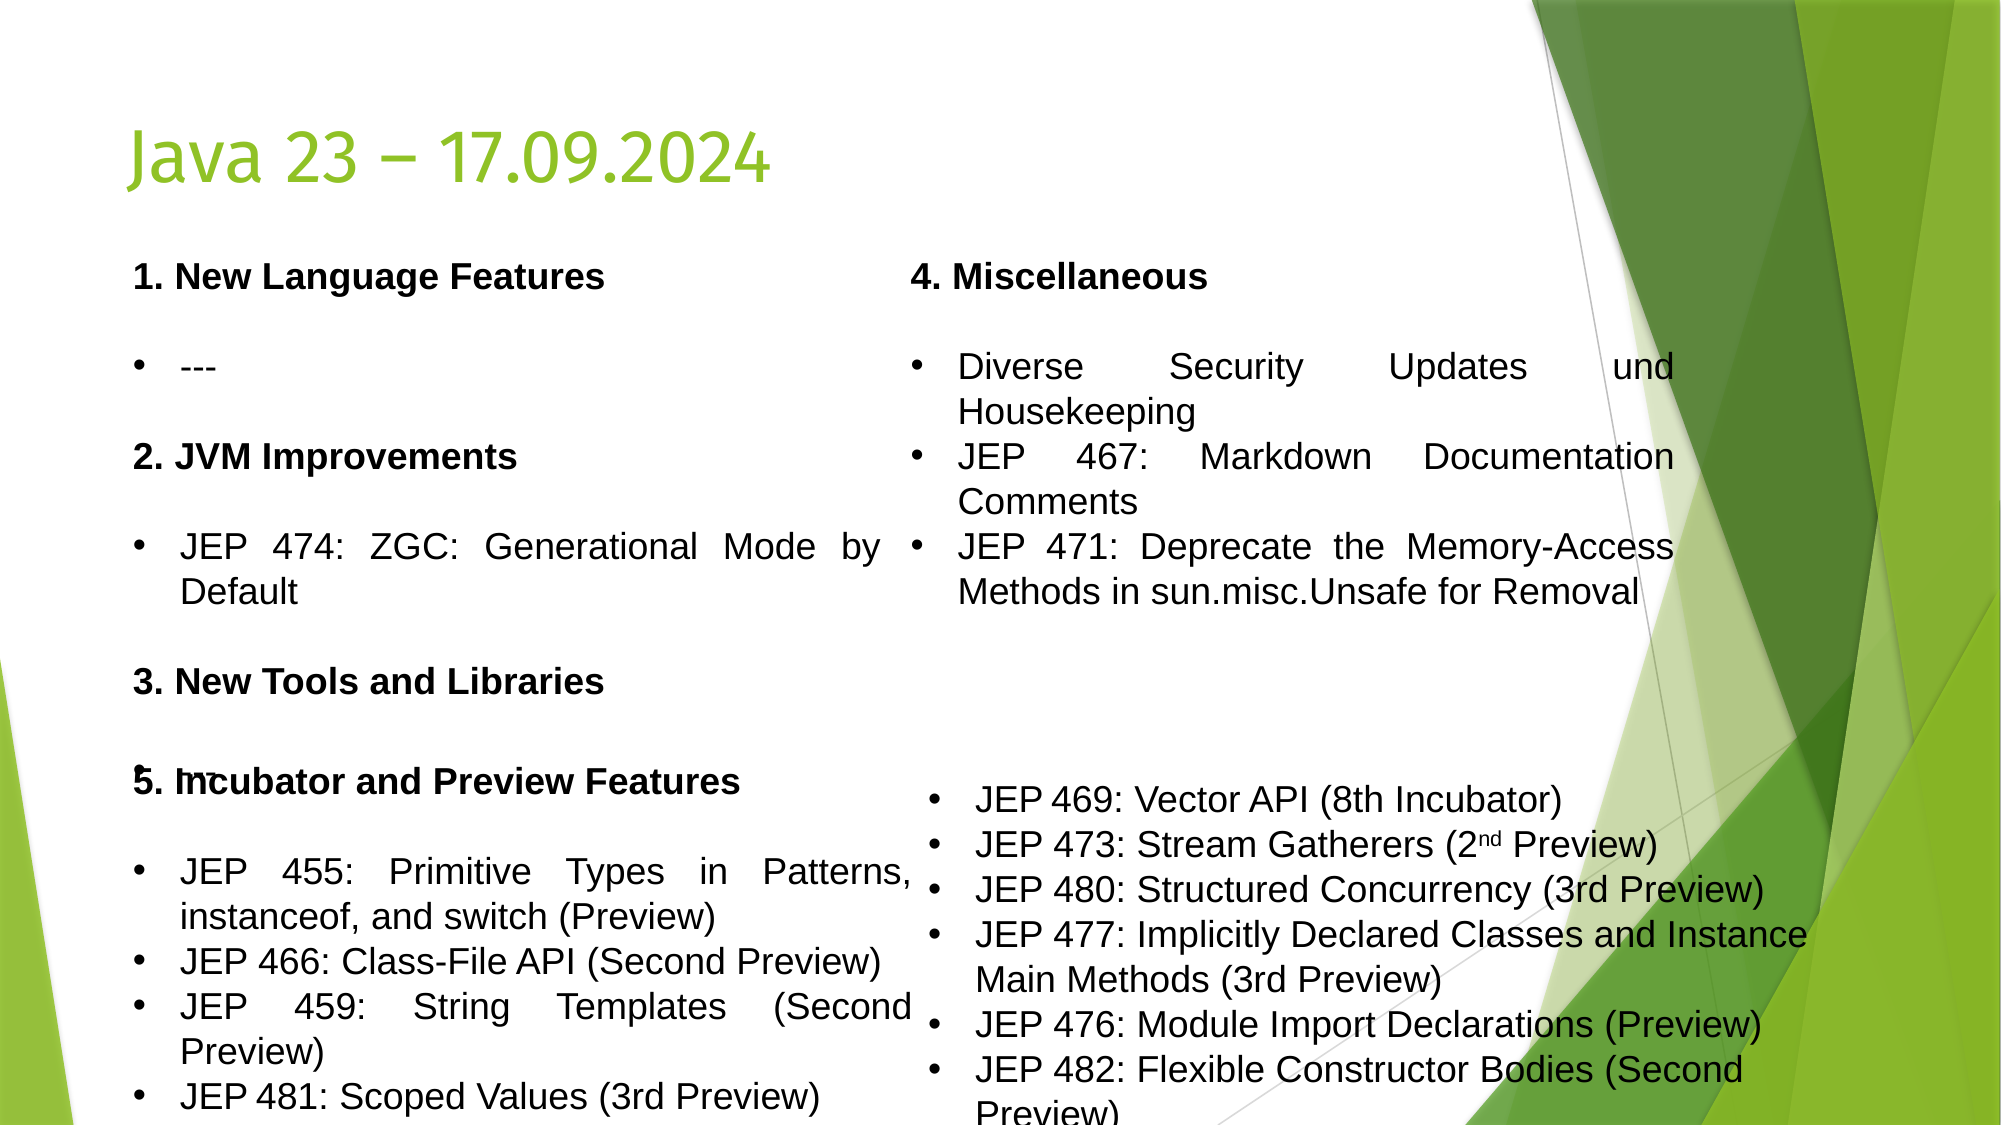

# Java 23 – 17.09.2024
1. New Language Features

---

2. JVM Improvements

JEP 474: ZGC: Generational Mode by Default

3. New Tools and Libraries

---

4. Miscellaneous

Diverse Security Updates und Housekeeping
JEP 467: Markdown Documentation Comments
JEP 471: Deprecate the Memory-Access Methods in sun.misc.Unsafe for Removal

5. Incubator and Preview Features

JEP 455: Primitive Types in Patterns, instanceof, and switch (Preview)
JEP 466: Class-File API (Second Preview)
JEP 459: String Templates (Second Preview)
JEP 481: Scoped Values (3rd Preview)

JEP 469: Vector API (8th Incubator)
JEP 473: Stream Gatherers (2nd Preview)
JEP 480: Structured Concurrency (3rd Preview)
JEP 477: Implicitly Declared Classes and Instance Main Methods (3rd Preview)
JEP 476: Module Import Declarations (Preview)
JEP 482: Flexible Constructor Bodies (Second Preview)